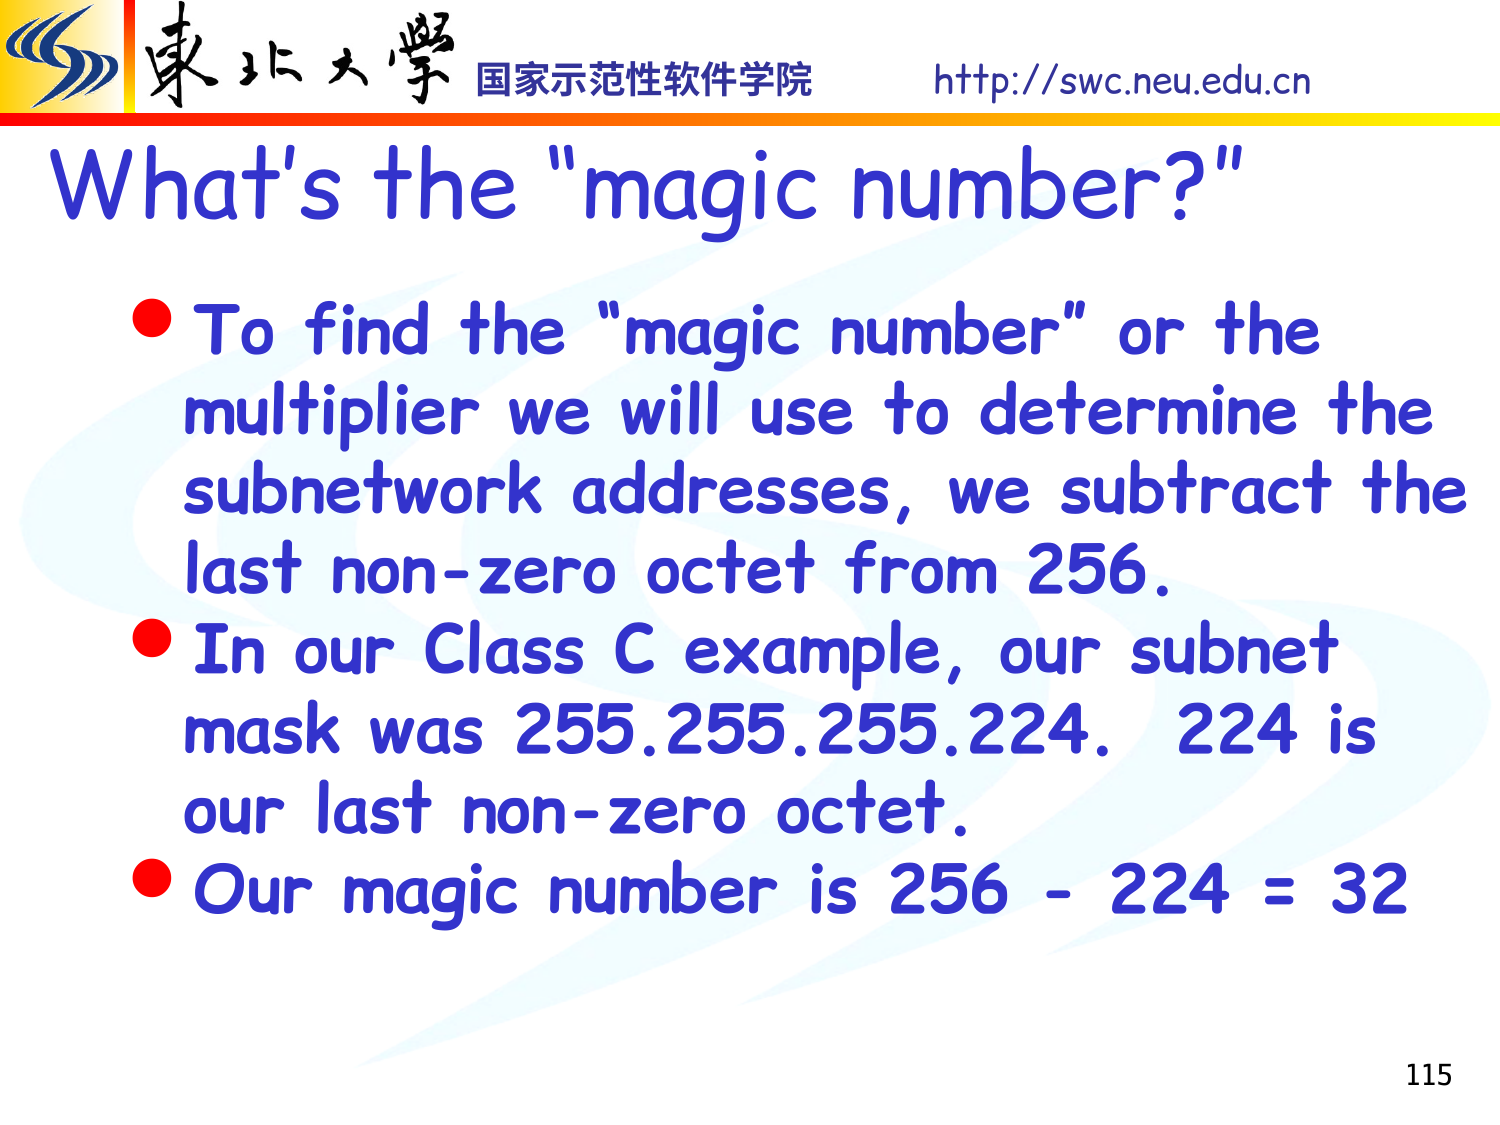

# What’s the “magic number?”
To find the “magic number” or the multiplier we will use to determine the subnetwork addresses, we subtract the last non-zero octet from 256.
In our Class C example, our subnet mask was 255.255.255.224.  224 is our last non-zero octet.
Our magic number is 256 - 224 = 32
115